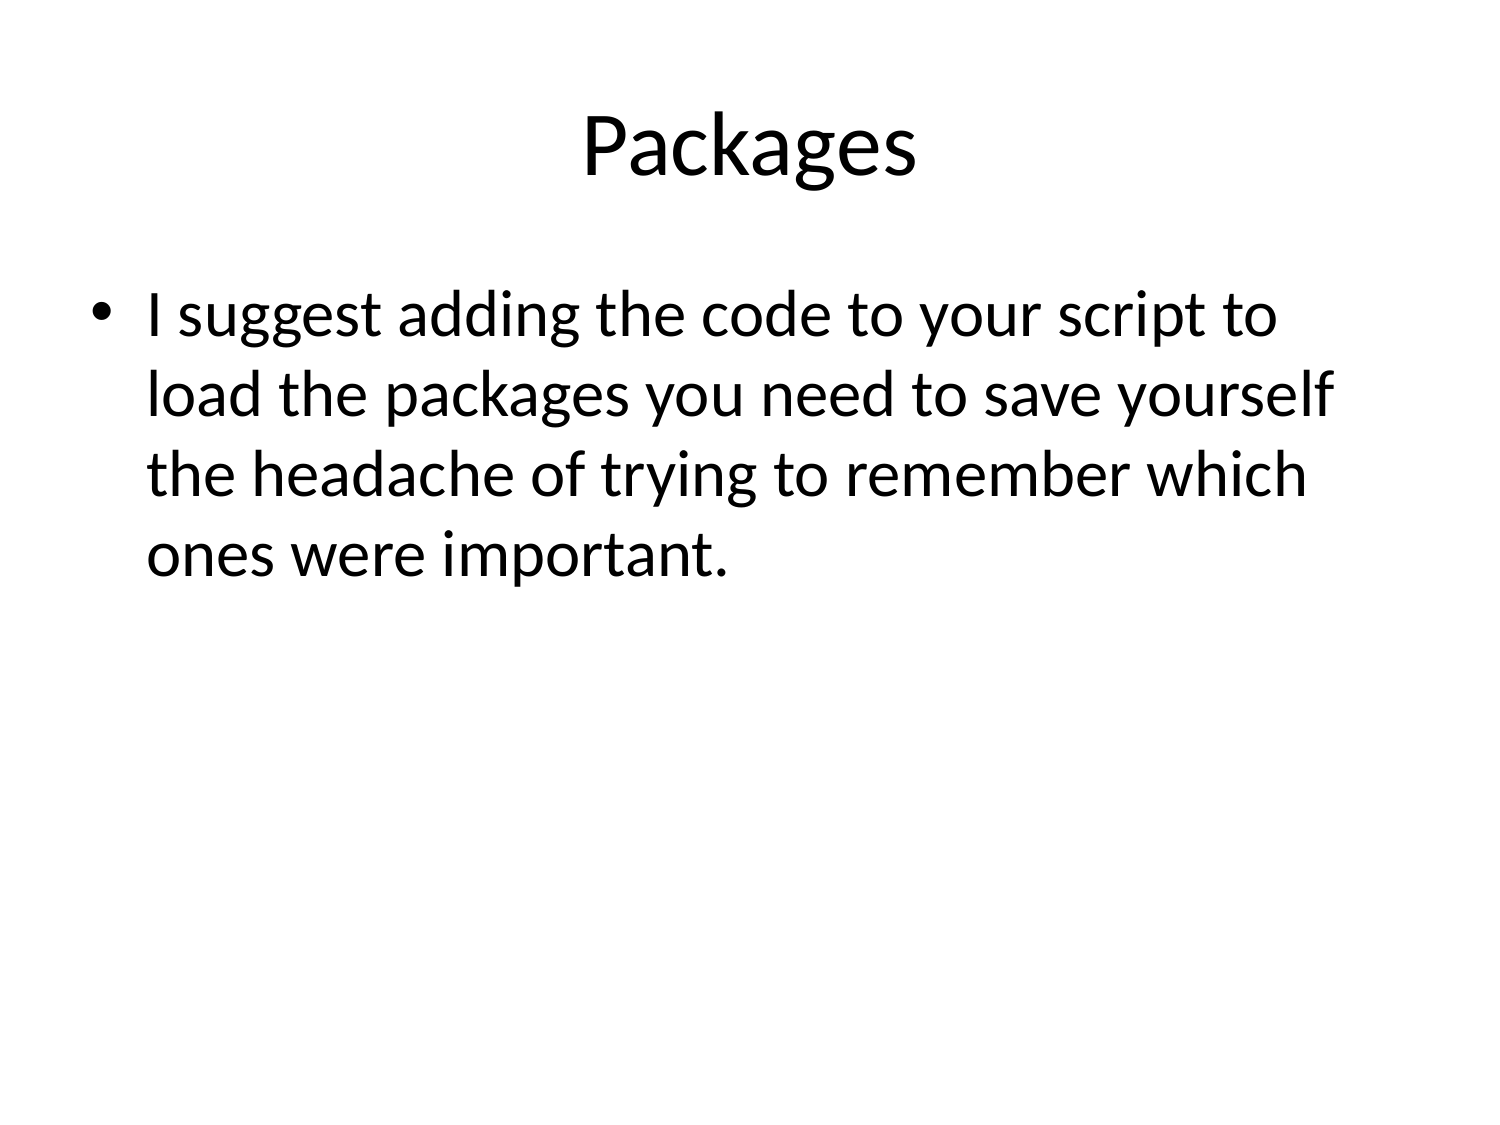

# Packages
I suggest adding the code to your script to load the packages you need to save yourself the headache of trying to remember which ones were important.